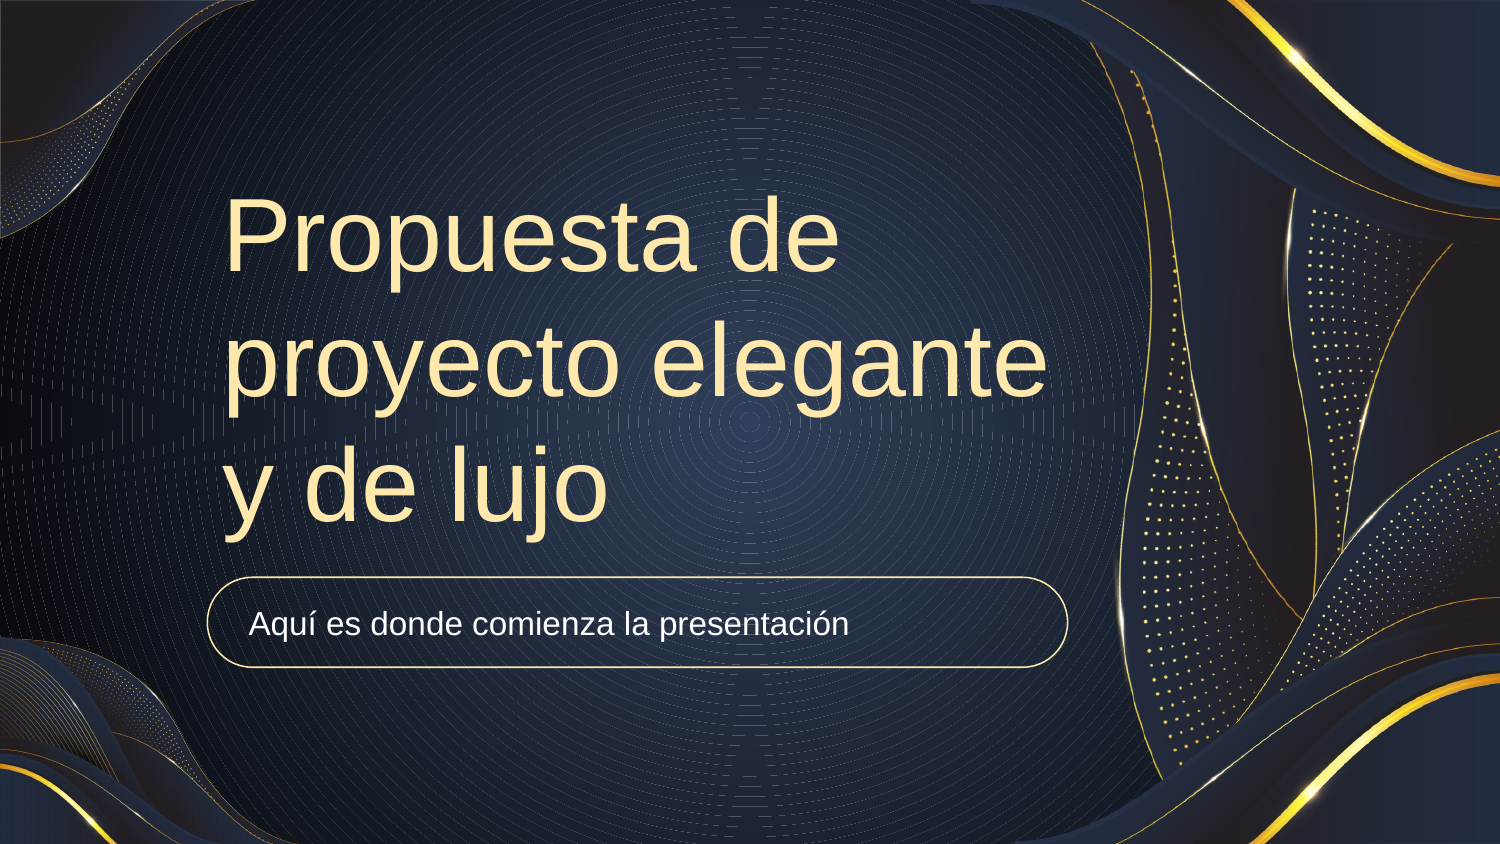

# Propuesta de proyecto elegante y de lujo

Aquí es donde comienza la presentación